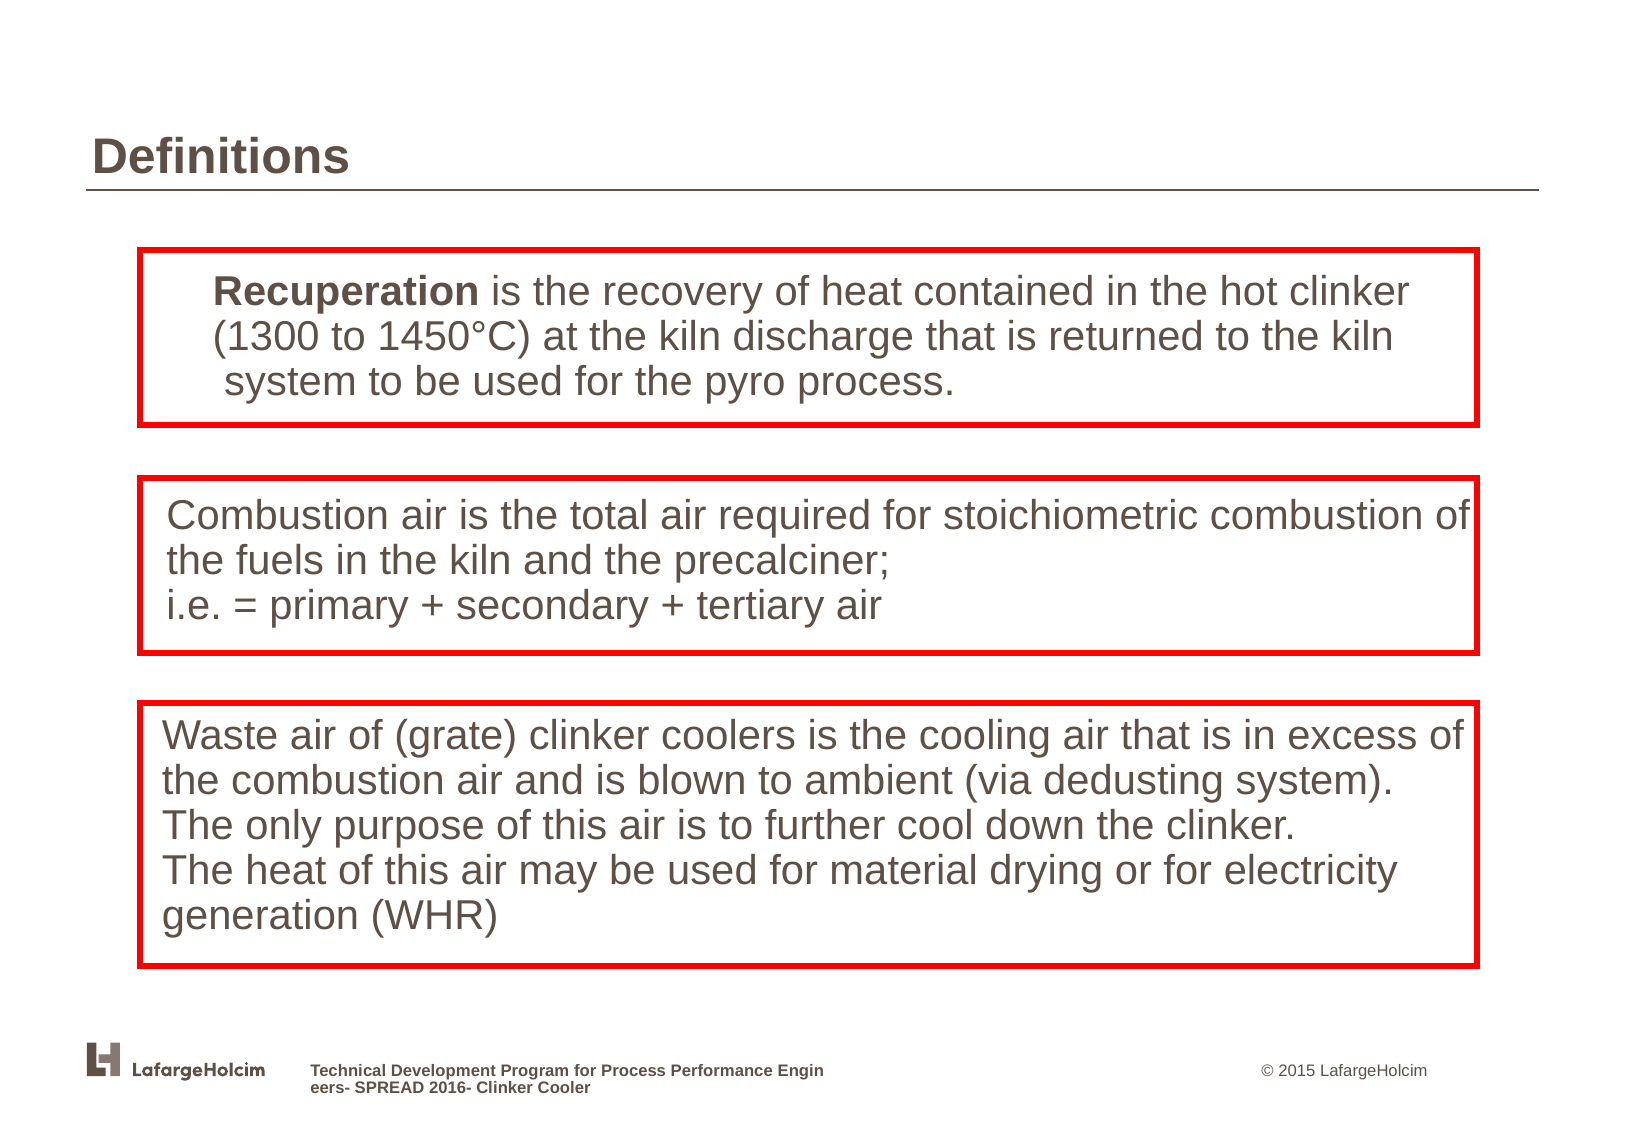

Definitions
	   Recuperation is the recovery of heat contained in the hot clinker 	   (1300 to 1450°C) at the kiln discharge that is returned to the kiln 	    system to be used for the pyro process.

	Combustion air is the total air required for stoichiometric combustion of the fuels in the kiln and the precalciner;
i.e. = primary + secondary + tertiary air

	Waste air of (grate) clinker coolers is the cooling air that is in excess of the combustion air and is blown to ambient (via dedusting system).
The only purpose of this air is to further cool down the clinker.
The heat of this air may be used for material drying or for electricity generation (WHR)
Technical Development Program for Process Performance Engineers- SPREAD 2016- Clinker Cooler